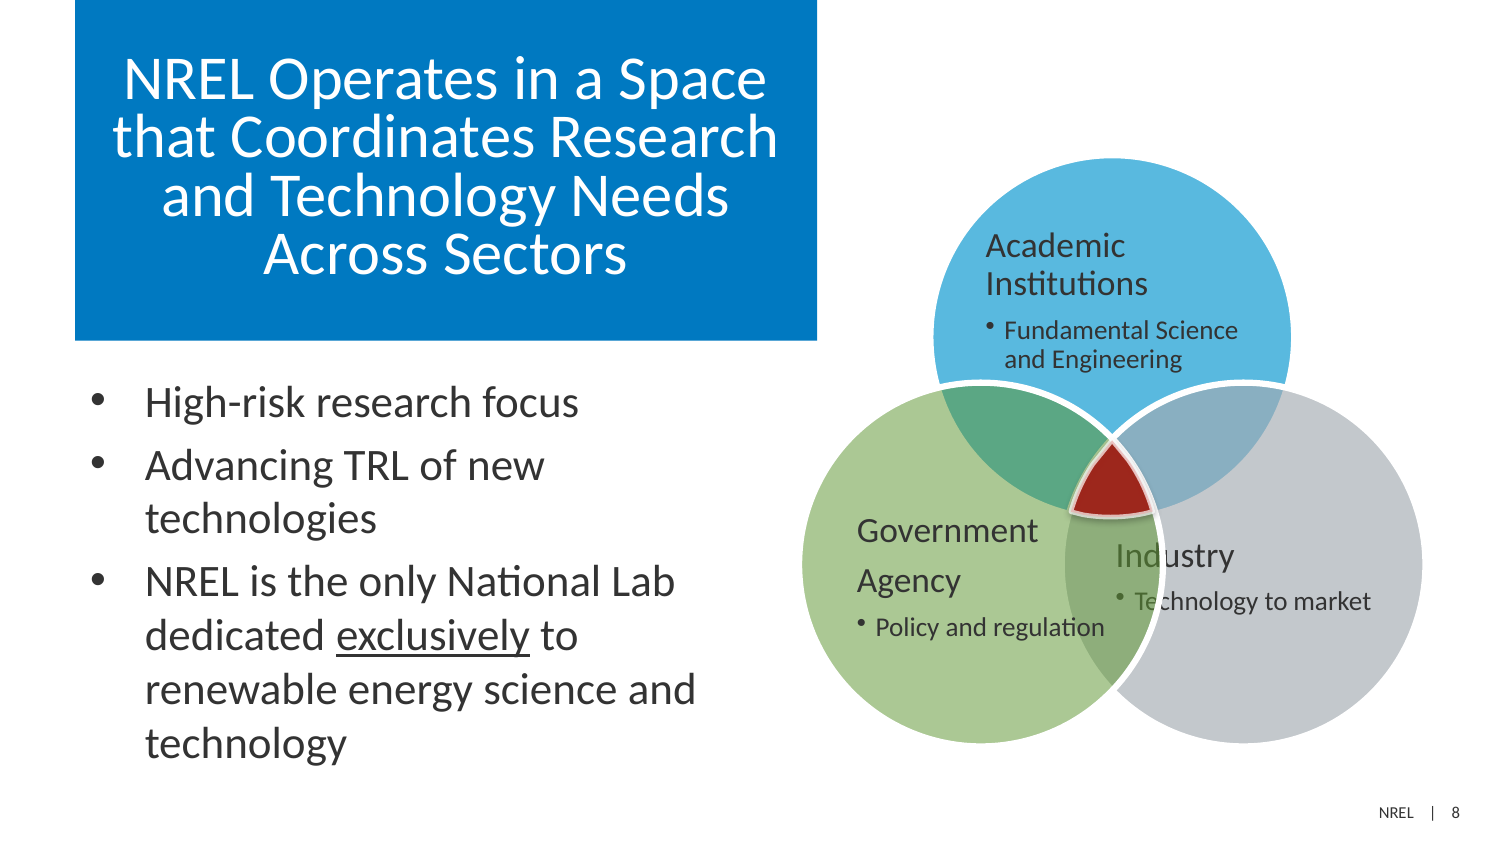

# NREL Operates in a Space that Coordinates Research and Technology Needs Across Sectors
Academic Institutions
Fundamental Science and Engineering
Industry
Technology to market
Government
Agency
Policy and regulation
High-risk research focus
Advancing TRL of new technologies
NREL is the only National Lab dedicated exclusively to renewable energy science and technology